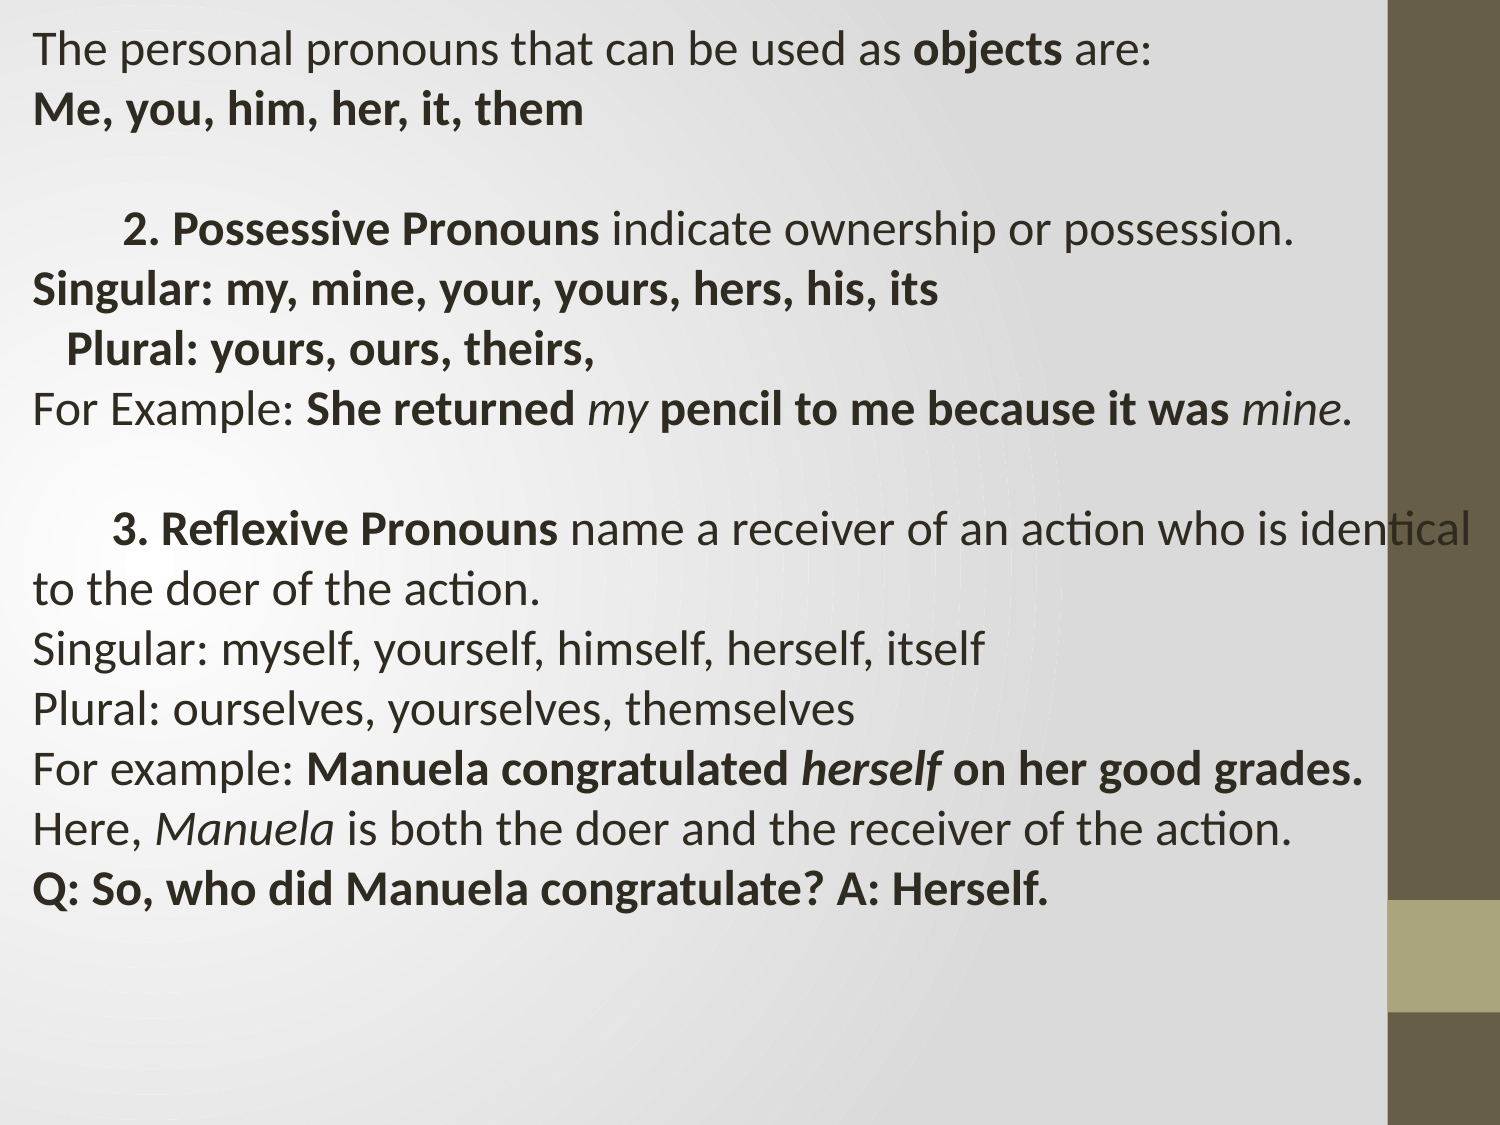

The personal pronouns that can be used as objects are:
Me, you, him, her, it, them

        2. Possessive Pronouns indicate ownership or possession.
Singular: my, mine, your, yours, hers, his, its
   Plural: yours, ours, theirs,
For Example: She returned my pencil to me because it was mine.
       3. Reflexive Pronouns name a receiver of an action who is identical to the doer of the action.
Singular: myself, yourself, himself, herself, itself
Plural: ourselves, yourselves, themselves
For example: Manuela congratulated herself on her good grades.
Here, Manuela is both the doer and the receiver of the action.
Q: So, who did Manuela congratulate? A: Herself.